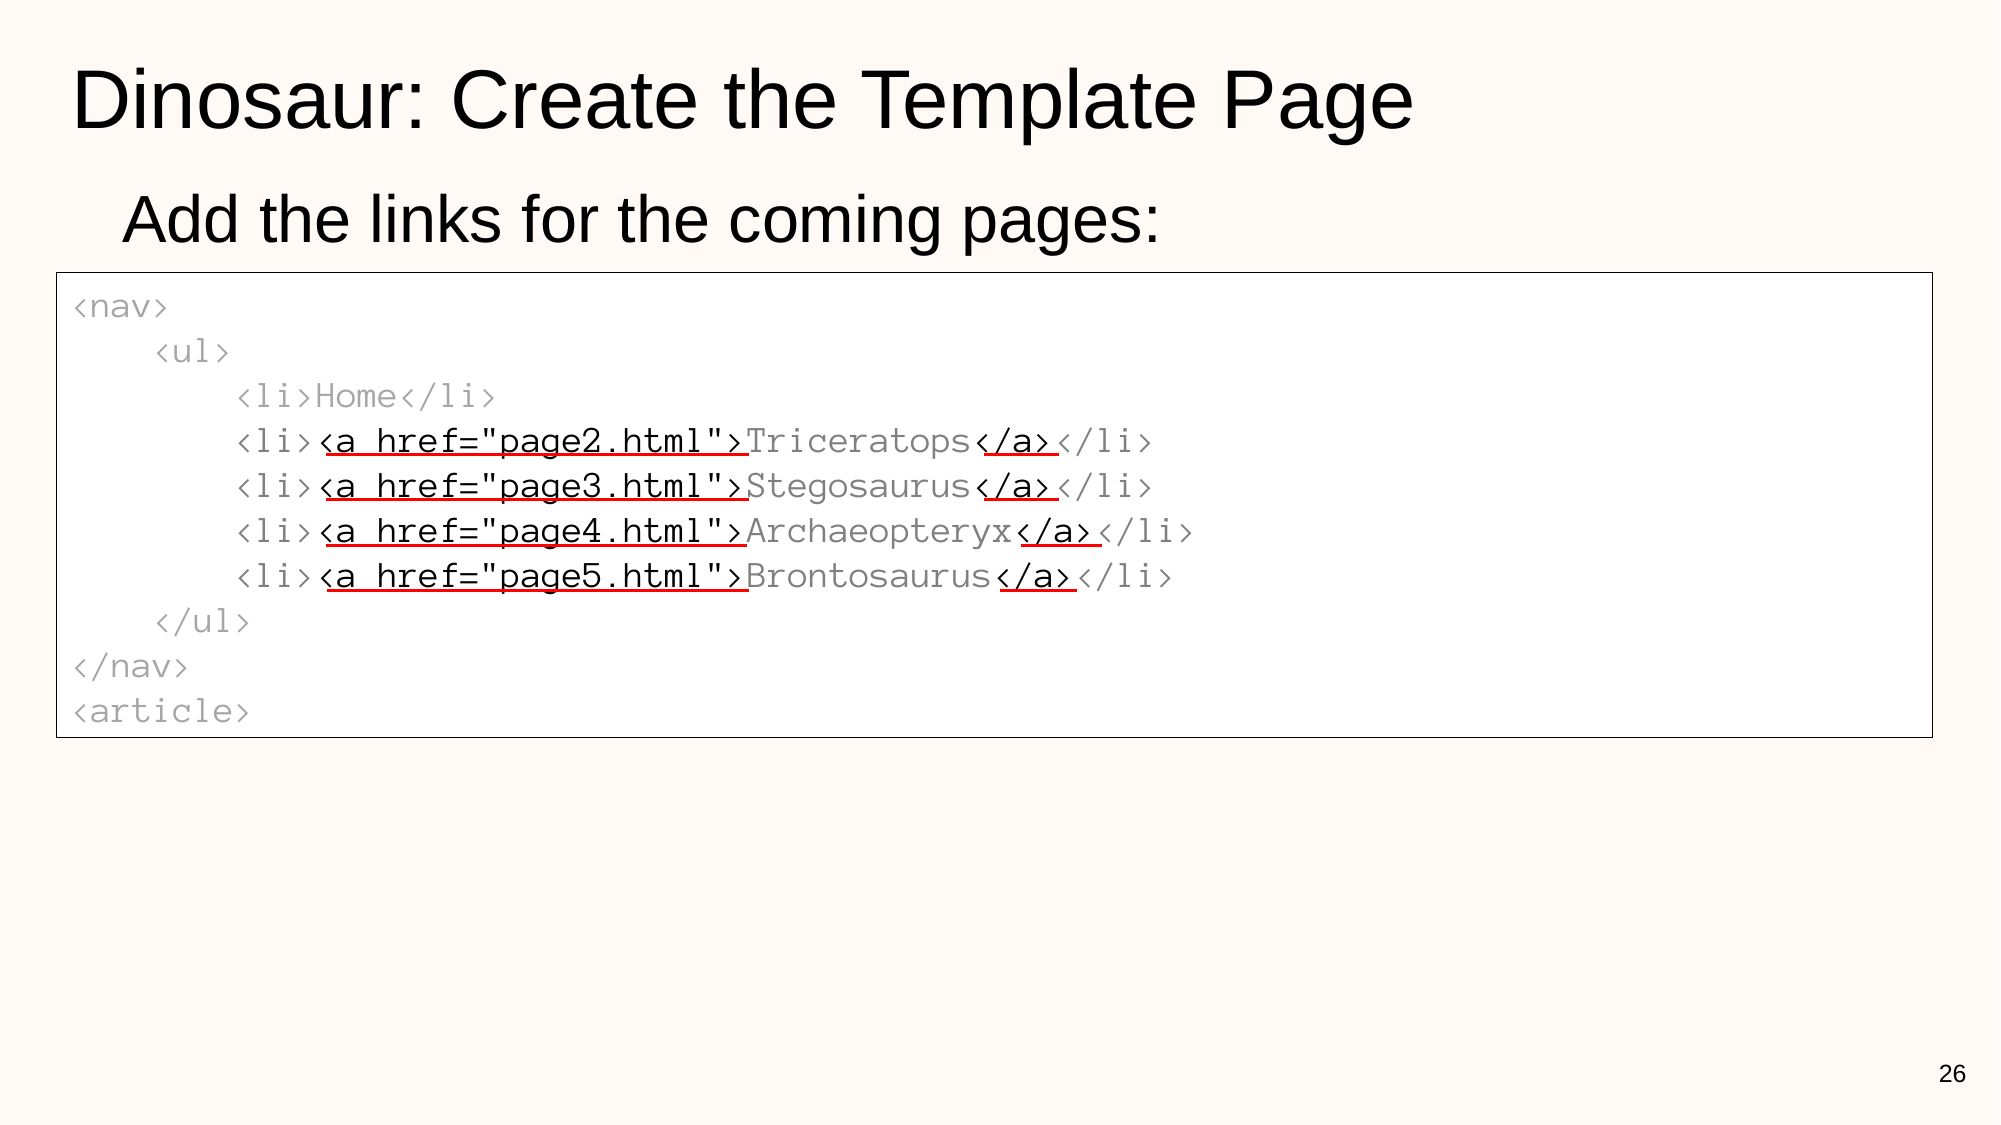

# Dinosaur: Create the Template Page
Add the links for the coming pages:
<nav>
    <ul>
        <li>Home</li>
        <li><a href="page2.html">Triceratops</a></li>
        <li><a href="page3.html">Stegosaurus</a></li>
        <li><a href="page4.html">Archaeopteryx</a></li>
        <li><a href="page5.html">Brontosaurus</a></li>
    </ul>
</nav>
<article>
<nav>
    <ul>
        <li>Home</li>
        <li>Triceratops</li>
        <li>Stegosaurus</li>
        <li>Archaeopteryx</li>
        <li>Brontosaurus</li>
    </ul>
</nav>
<article>
26